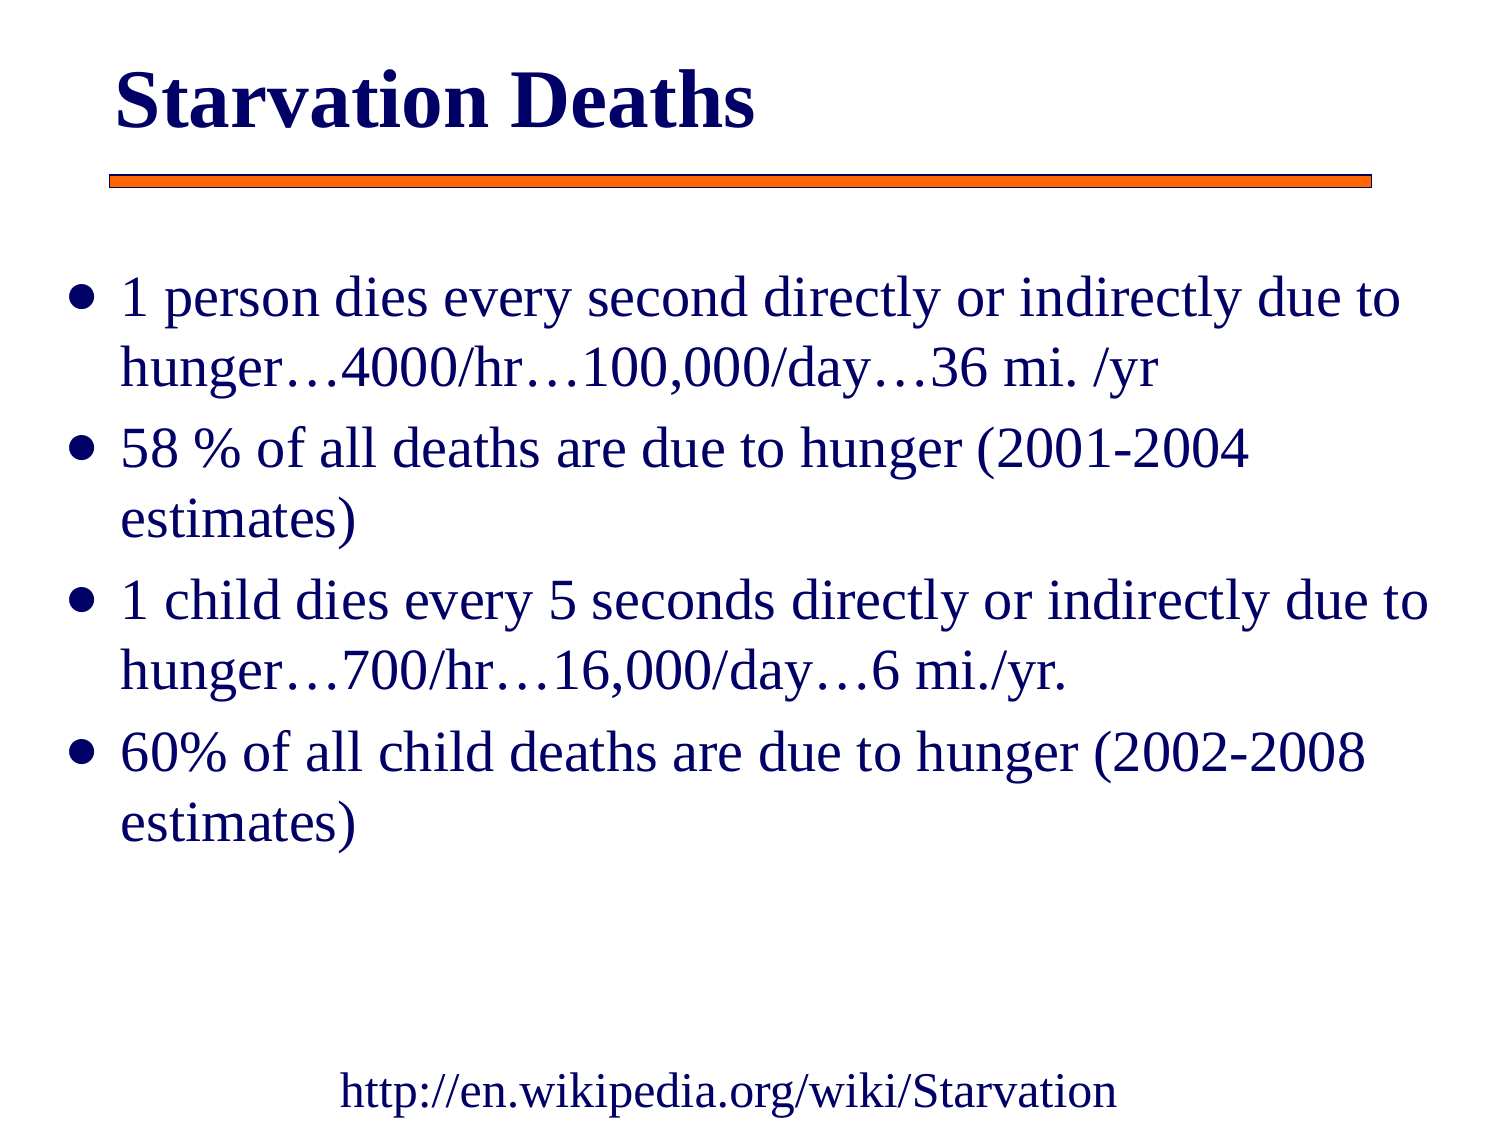

# Starvation Deaths
1 person dies every second directly or indirectly due to hunger…4000/hr…100,000/day…36 mi. /yr
58 % of all deaths are due to hunger (2001-2004 estimates)
1 child dies every 5 seconds directly or indirectly due to hunger…700/hr…16,000/day…6 mi./yr.
60% of all child deaths are due to hunger (2002-2008 estimates)

http://en.wikipedia.org/wiki/Starvation